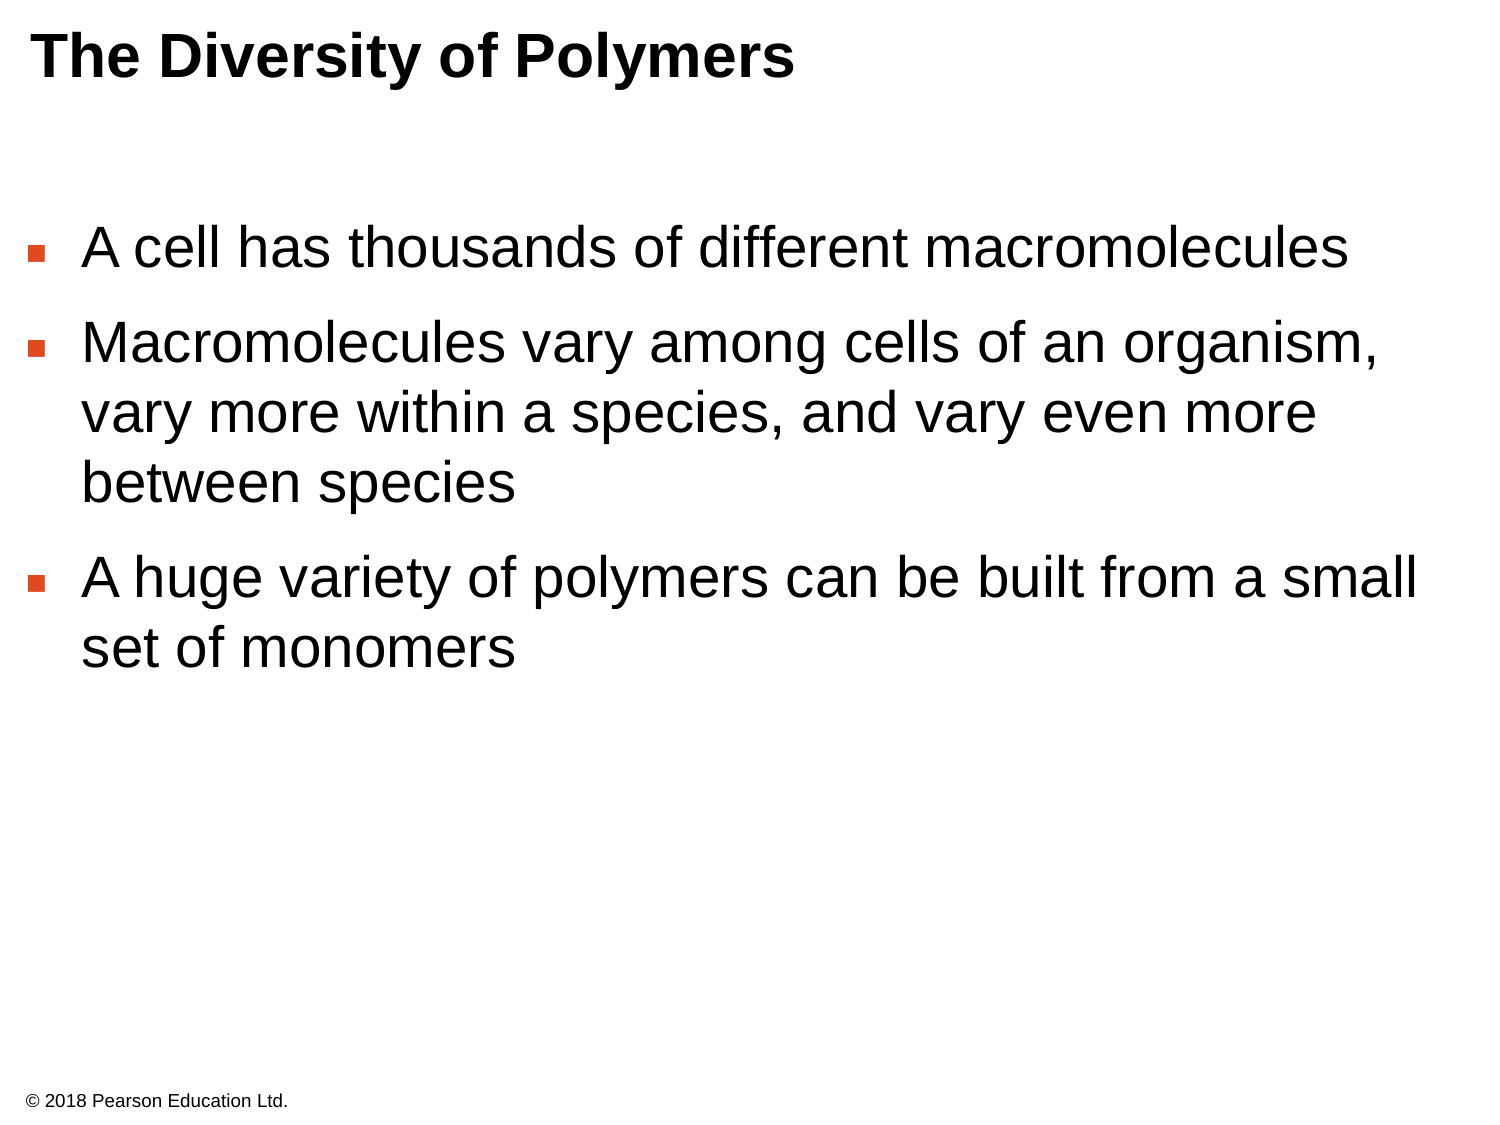

# The Diversity of Polymers
A cell has thousands of different macromolecules
Macromolecules vary among cells of an organism, vary more within a species, and vary even more between species
A huge variety of polymers can be built from a small set of monomers
© 2018 Pearson Education Ltd.